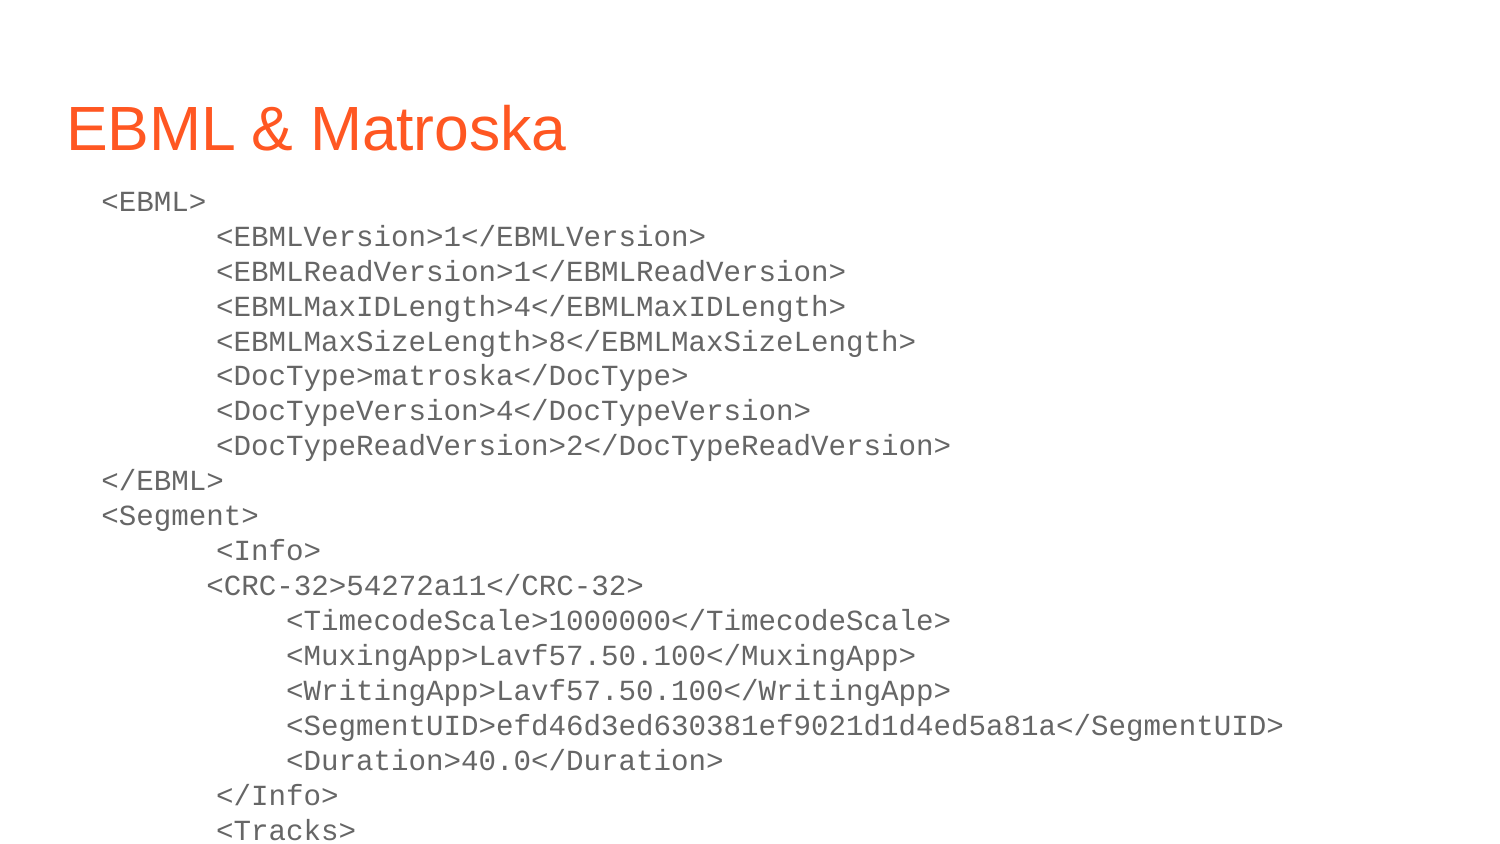

# EBML & Matroska
  <EBML>
	<EBMLVersion>1</EBMLVersion>
	<EBMLReadVersion>1</EBMLReadVersion>
	<EBMLMaxIDLength>4</EBMLMaxIDLength>
	<EBMLMaxSizeLength>8</EBMLMaxSizeLength>
	<DocType>matroska</DocType>
	<DocTypeVersion>4</DocTypeVersion>
	<DocTypeReadVersion>2</DocTypeReadVersion>
  </EBML>
  <Segment>
	<Info>
        <CRC-32>54272a11</CRC-32>
  	    <TimecodeScale>1000000</TimecodeScale>
  	    <MuxingApp>Lavf57.50.100</MuxingApp>
  	    <WritingApp>Lavf57.50.100</WritingApp>
  	    <SegmentUID>efd46d3ed630381ef9021d1d4ed5a81a</SegmentUID>
  	    <Duration>40.0</Duration>
	</Info>
	<Tracks>
  	<TrackEntry>
    	<TrackNumber>1</TrackNumber>
    	<TrackUID>1</TrackUID>
    	<FlagLacing>0</FlagLacing>
    	<Language>und</Language>
    	<CodecID>V_MPEG4/ISO/AVC</CodecID>
    	<TrackType>1</TrackType>
    	<DefaultDuration>40000000</DefaultDuration>
    	<Video>
      	<PixelWidth>320</PixelWidth>
      	<PixelHeight>240</PixelHeight>
      	<FlagInterlaced>2</FlagInterlaced>
      	<DisplayWidth>320</DisplayWidth>
      	<DisplayHeight>240</DisplayHeight>
      	<unknown_55b0>55bb8101</unknown_55b0>
    	</Video>